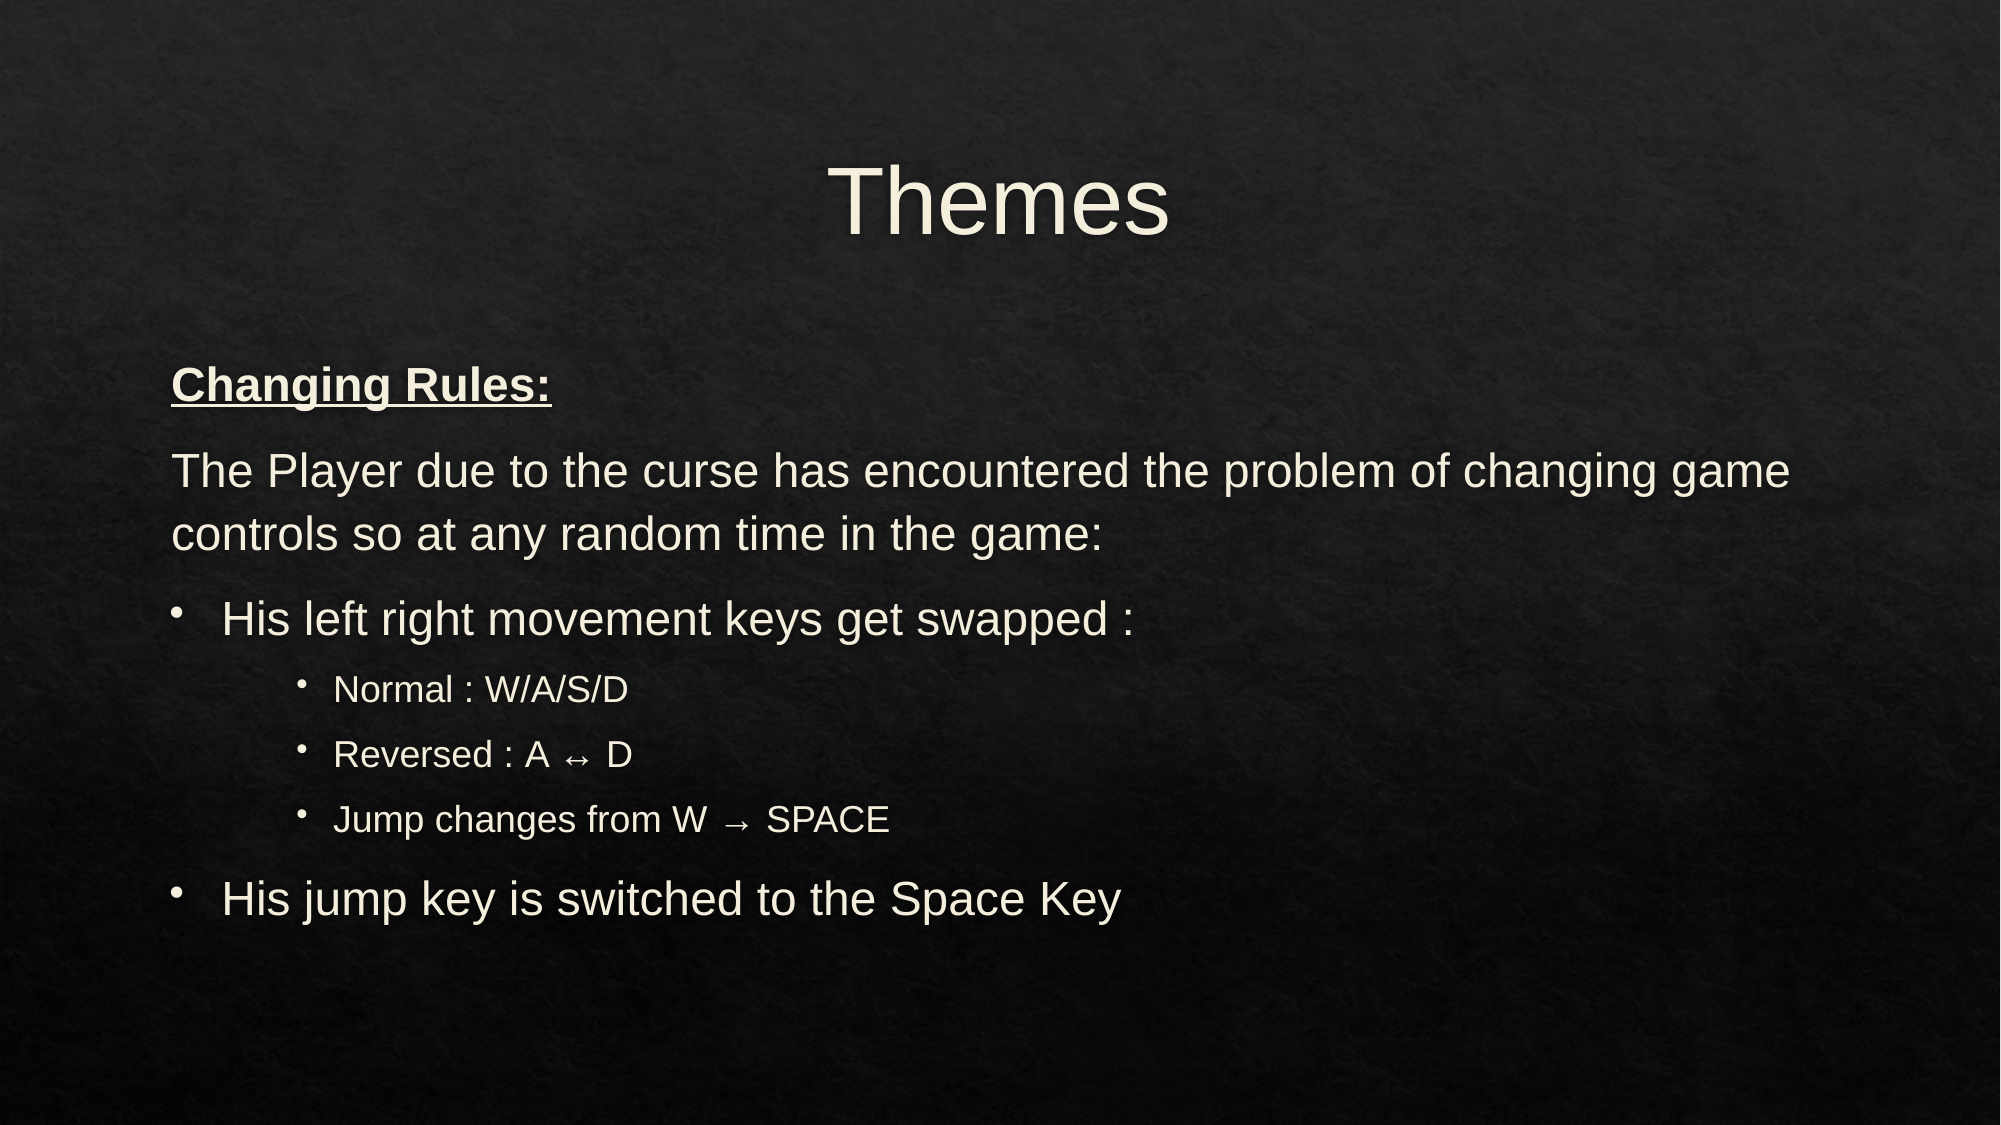

# Themes
Changing Rules:
The Player due to the curse has encountered the problem of changing game controls so at any random time in the game:
His left right movement keys get swapped :
Normal : W/A/S/D
Reversed : A ↔ D
Jump changes from W → SPACE
His jump key is switched to the Space Key